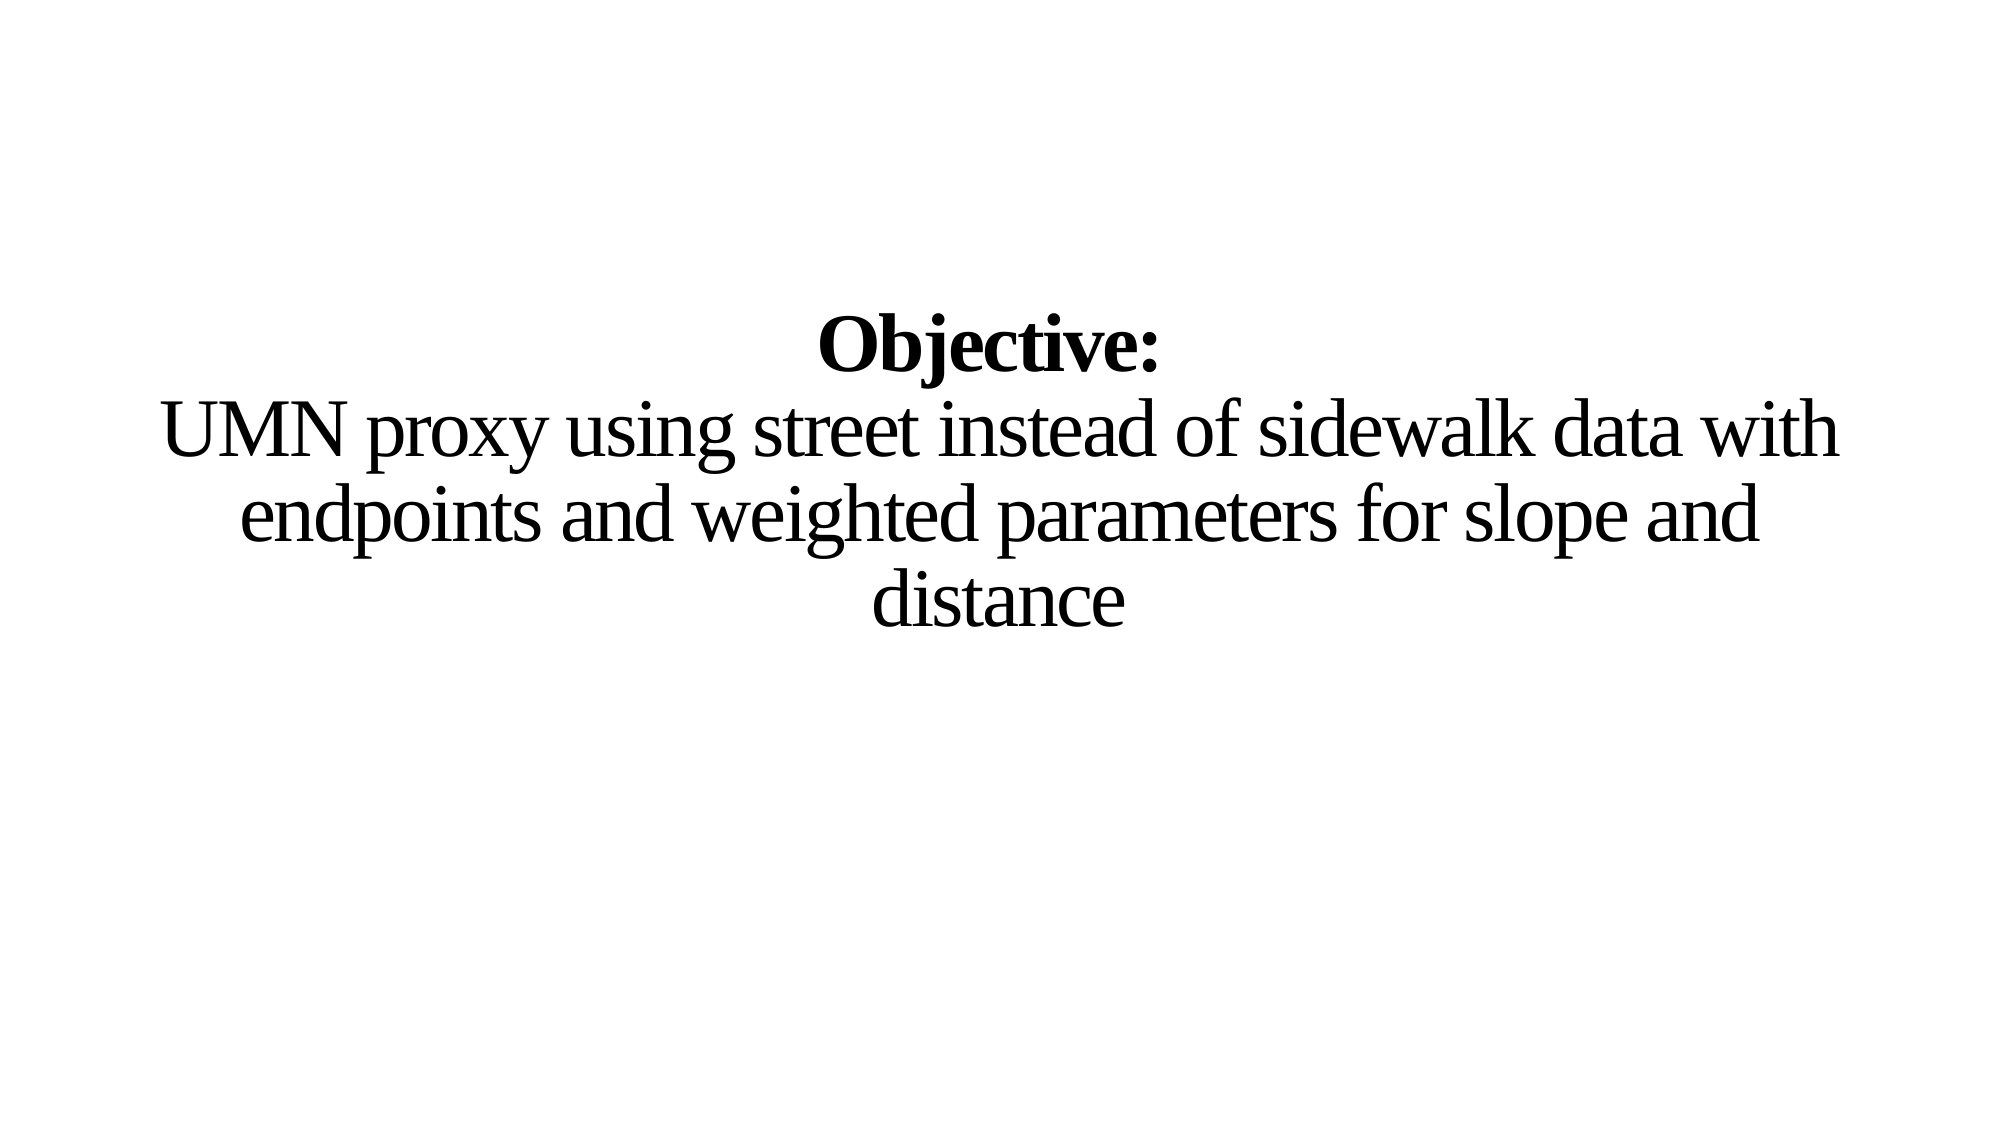

# Objective: UMN proxy using street instead of sidewalk data with endpoints and weighted parameters for slope and distance